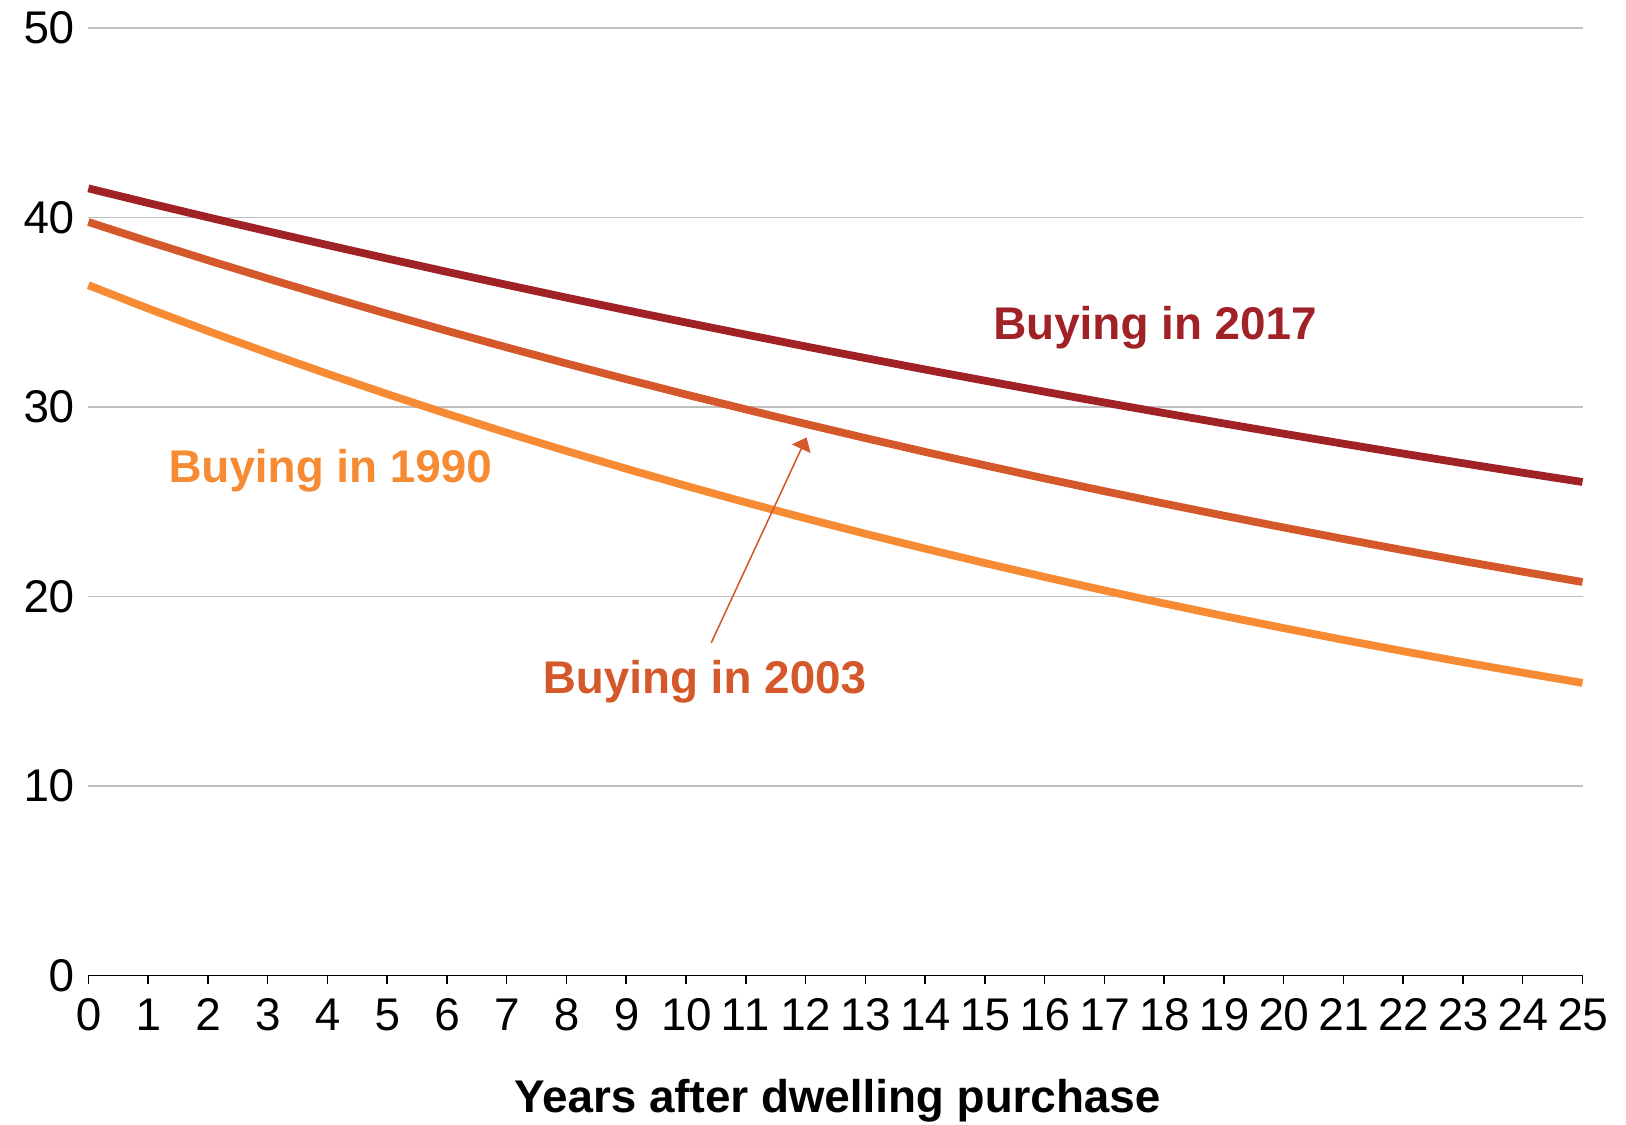

### Chart

| Category | Earlier generation (1990 onwards) (ave wages, int rates) | Buying in 2003 (mortgage until end 2027)
(average wages, int rates) | Current generation (2016) - high prices, low growth/inflation |
|---|---|---|---|
| 0 | 36.42329824452038 | 39.75614733751333 | 41.52941513832257 |
| 1 | 35.193476934840234 | 38.73596823737967 | 40.7610305953516 |
| 2 | 34.00518015826496 | 37.741967865972256 | 40.00686283833609 |
| 3 | 32.857005851880224 | 36.77347445316991 | 39.266648825801866 |
| 4 | 31.74759929298885 | 35.829833467087134 | 38.540130383114395 |
| 5 | 30.675651500683195 | 34.910407171725225 | 37.82705411243164 |
| 6 | 29.639897691387862 | 34.01457419597446 | 37.12717130432299 |
| 7 | 28.639115786550555 | 33.141729113676064 | 36.440237851023475 |
| 8 | 27.67212497072031 | 32.2912820344602 | 35.766014161292915 |
| 9 | 26.737784298311716 | 31.46265820508342 | 35.104265076850396 |
| 10 | 25.834991347411346 | 30.655297620996137 | 34.45475979035487 |
| 11 | 24.962680919037968 | 29.868654647877662 | 33.81727176490334 |
| 12 | 24.119823780321887 | 29.10219765288301 | 33.19157865501838 |
| 13 | 23.305425450120353 | 28.3554086453522 | 32.57746222909774 |
| 14 | 22.518525025636364 | 27.627782926739318 | 31.974708293298626 |
| 15 | 21.758194048656275 | 26.91882874952472 | 31.383106616830403 |
| 16 | 21.023535410068572 | 26.228066984879845 | 30.802450858629506 |
| 17 | 20.313682291371197 | 25.555030798860066 | 30.232538495391015 |
| 18 | 19.627797141918567 | 24.899265336906737 | 29.67317075093181 |
| 19 | 18.965070690701534 | 24.26032741644516 | 29.124152526860687 |
| 20 | 18.32472099149427 | 23.63778522737083 | 28.585292334531175 |
| 21 | 17.70599250024147 | 23.031218040221447 | 28.056402228253425 |
| 22 | 17.10815518359732 | 22.440215921837485 | 27.537297739741785 |
| 23 | 16.530503657564303 | 21.864379458319203 | 27.027797813775294 |
| 24 | 15.972356355215684 | 21.303319485092825 | 26.527724745048513 |
| 25 | 15.433054722519515 | 20.756656823903448 | 26.03690411619082 |
Buying in 2017
Buying in 1990
Buying in 2003
Years after dwelling purchase